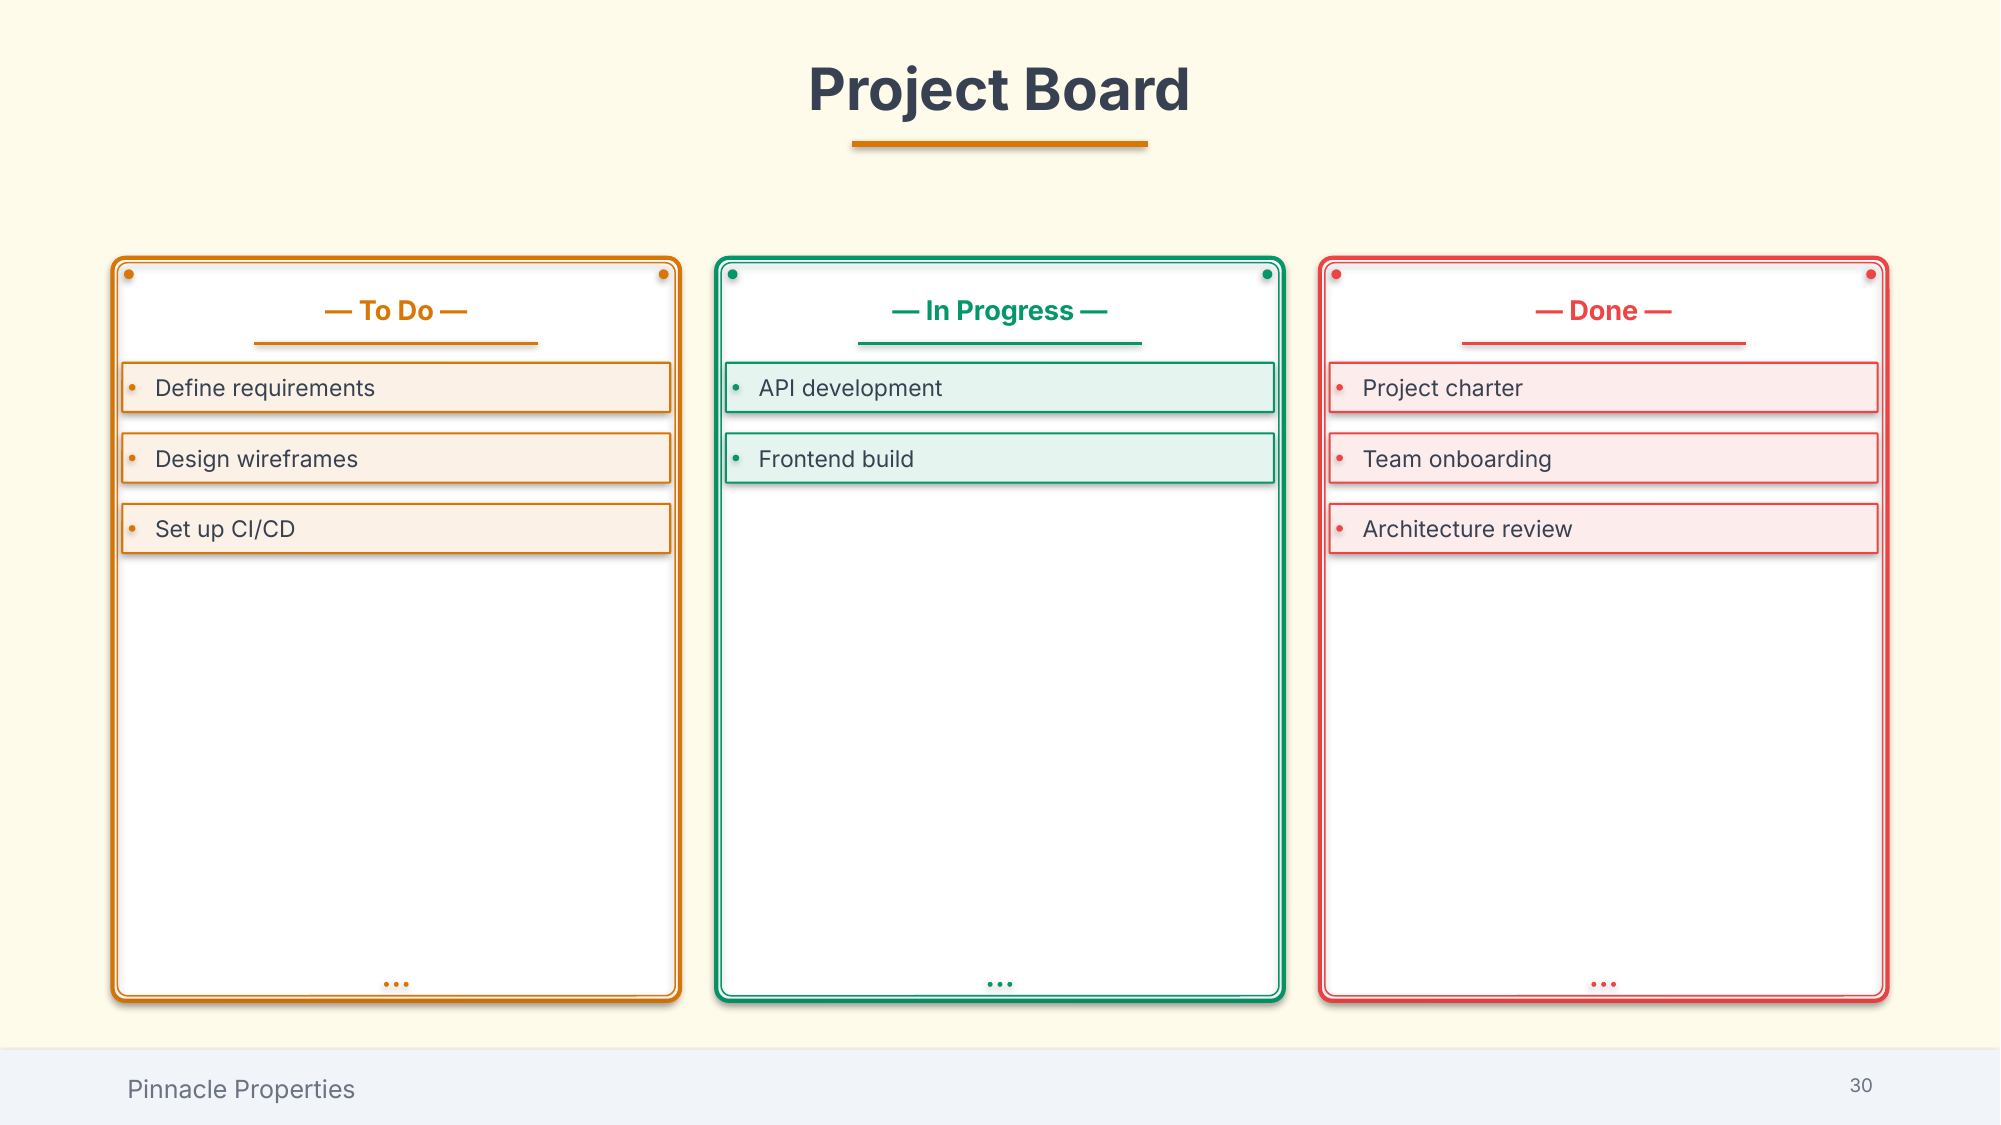

Project Board

— To Do —
— In Progress —
— Done —

Define requirements
API development
Project charter

Design wireframes
Frontend build
Team onboarding

Set up CI/CD
Architecture review

Pinnacle Properties
30